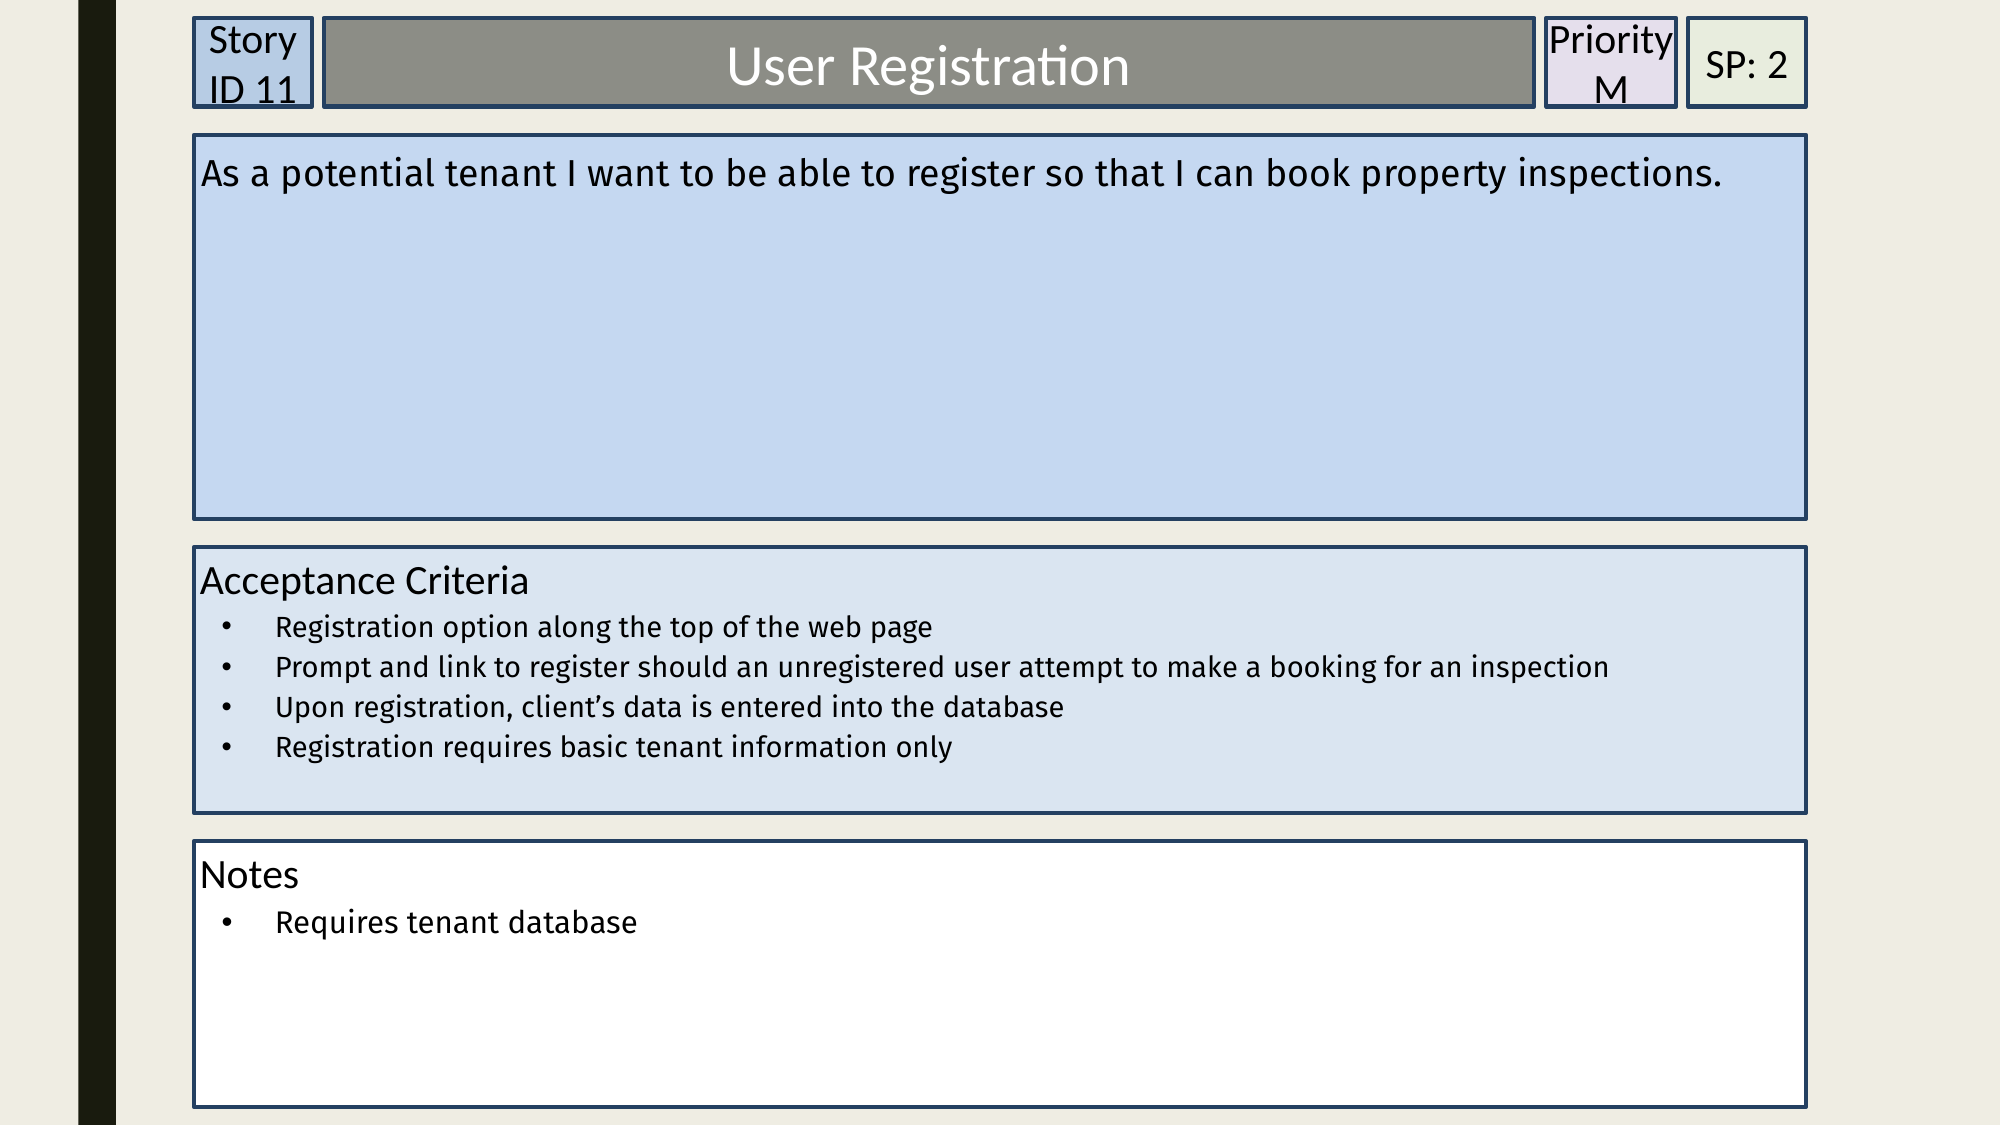

Priority
M

Story ID 11

User Registration

SP: 2

As a potential tenant I want to be able to register so that I can book property inspections.

Acceptance Criteria
Registration option along the top of the web page
Prompt and link to register should an unregistered user attempt to make a booking for an inspection
Upon registration, client’s data is entered into the database
Registration requires basic tenant information only

Notes
Requires tenant database